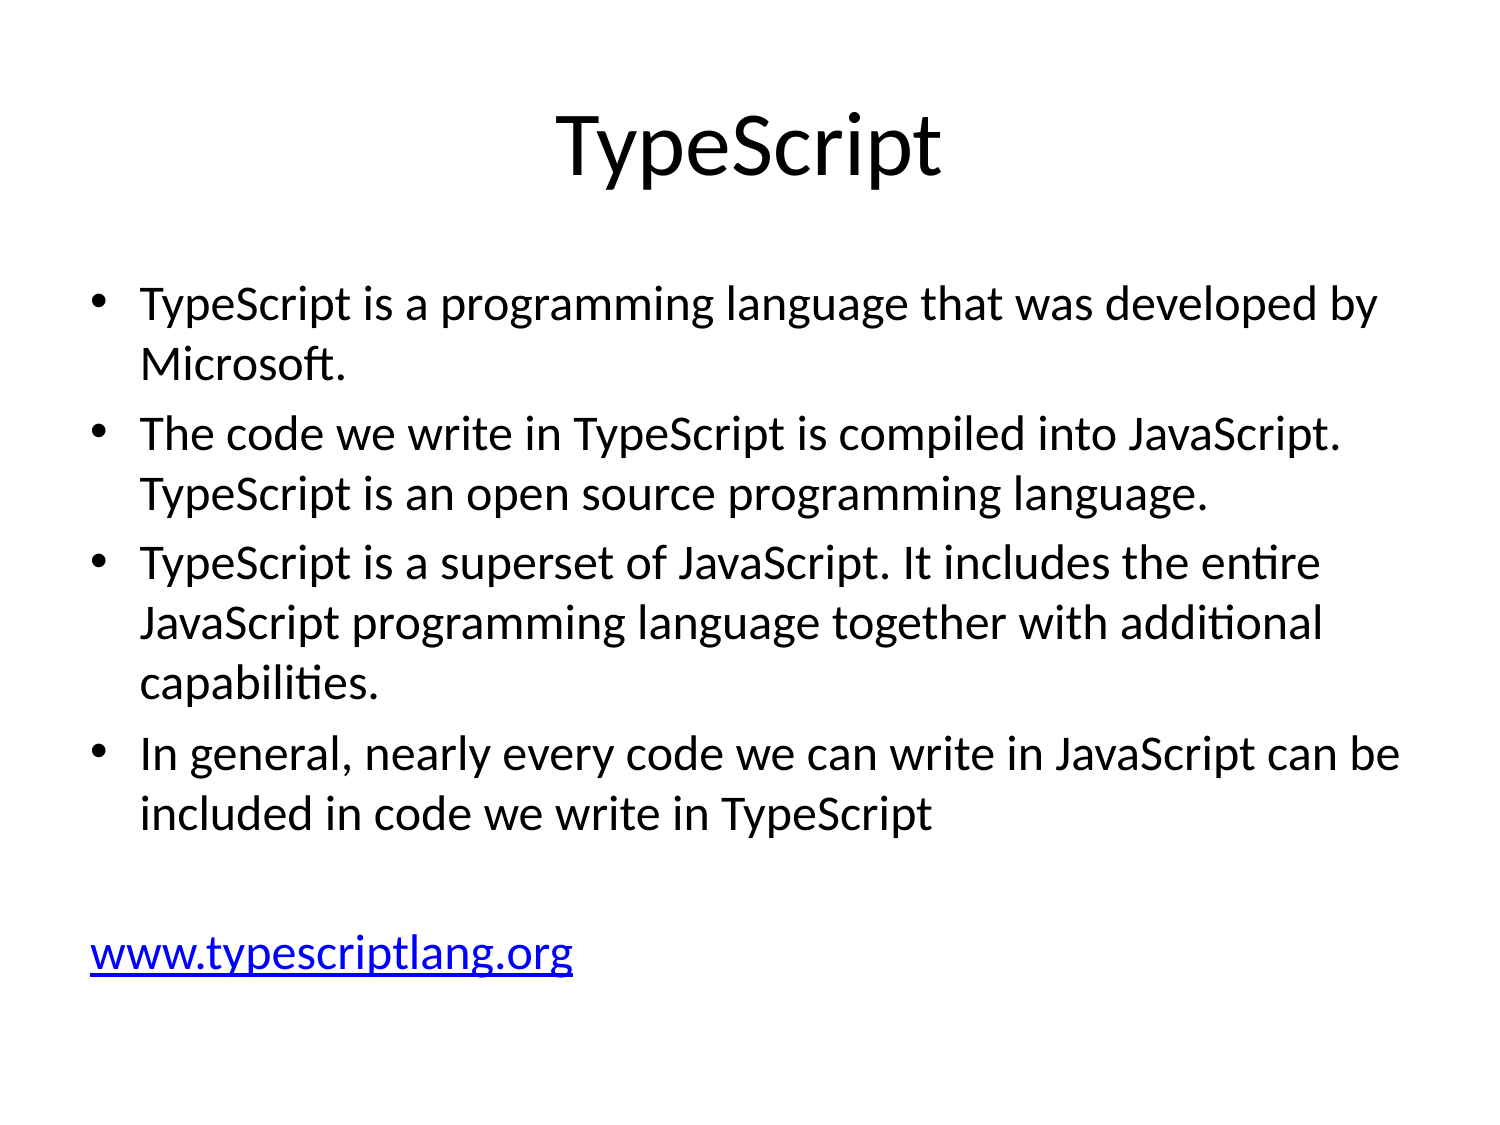

# TypeScript
TypeScript is a programming language that was developed by Microsoft.
The code we write in TypeScript is compiled into JavaScript. TypeScript is an open source programming language.
TypeScript is a superset of JavaScript. It includes the entire JavaScript programming language together with additional capabilities.
In general, nearly every code we can write in JavaScript can be included in code we write in TypeScript

www.typescriptlang.org